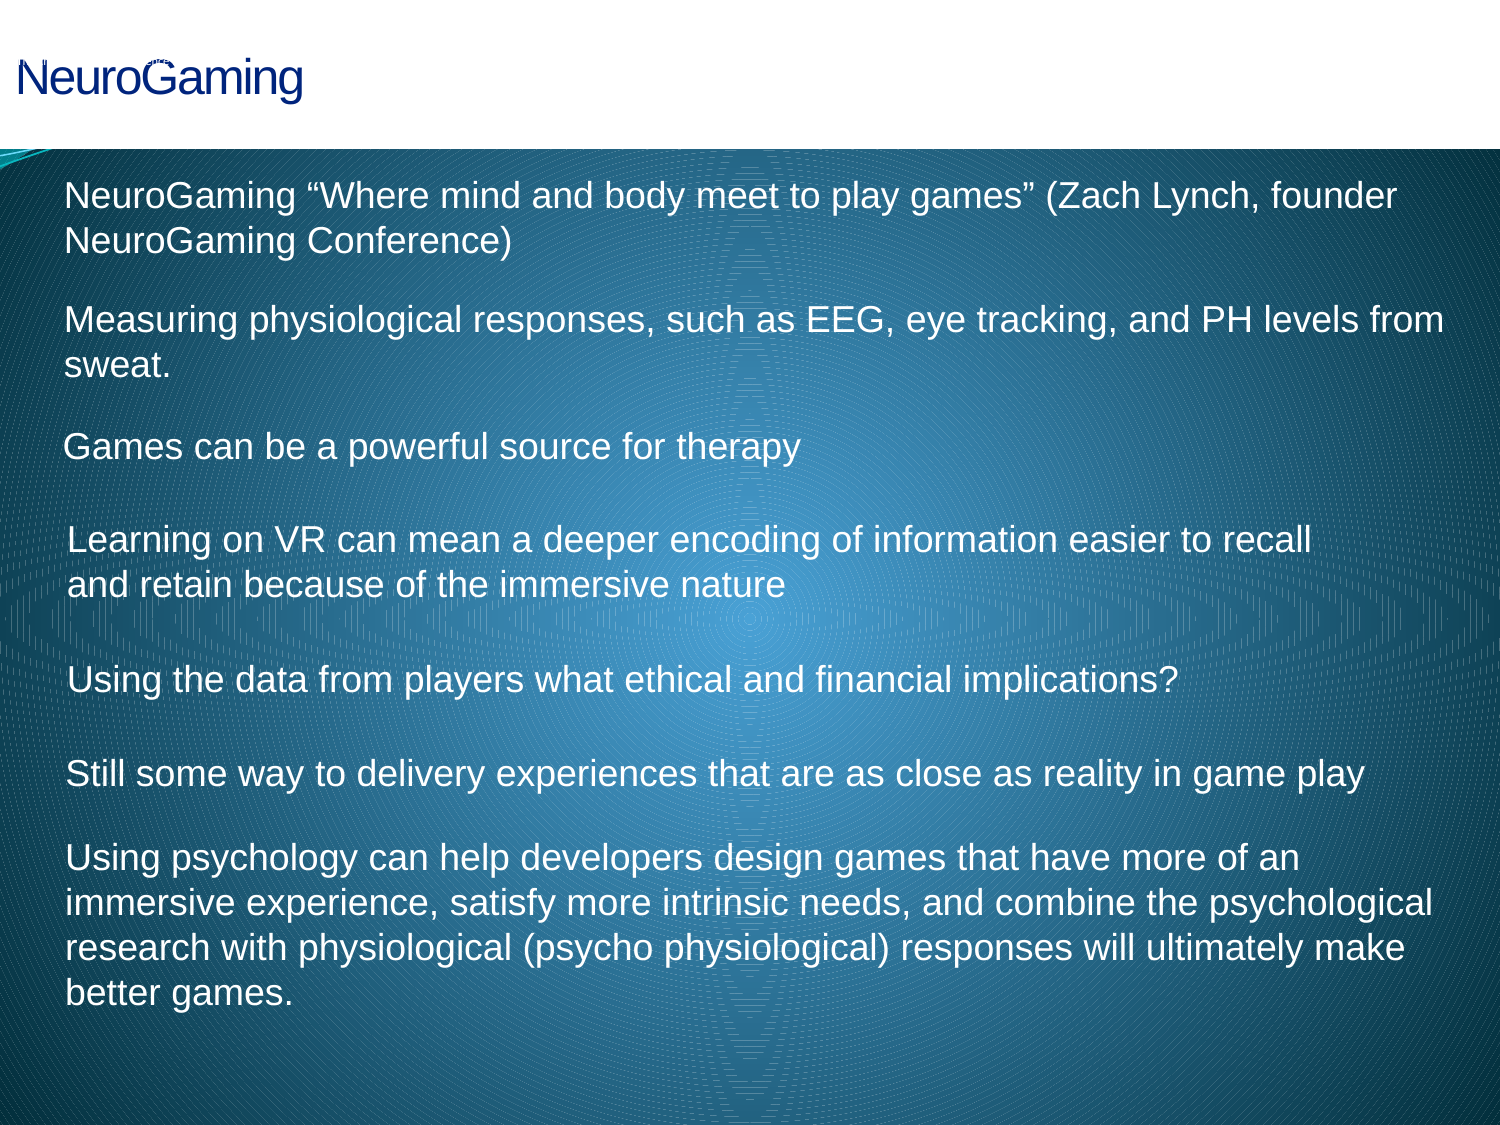

NeuroGaming
When my character is facing
The characters I play reflect who I am
My character and I are one and the same
The characters I play influence the way I f
                                    F2P Conference 2013
NeuroGaming “Where mind and body meet to play games” (Zach Lynch, founder NeuroGaming Conference)
Measuring physiological responses, such as EEG, eye tracking, and PH levels from sweat.

Games can be a powerful source for therapy
Learning on VR can mean a deeper encoding of information easier to recall and retain because of the immersive nature
Using the data from players what ethical and financial implications?
Still some way to delivery experiences that are as close as reality in game play
Using psychology can help developers design games that have more of an immersive experience, satisfy more intrinsic needs, and combine the psychological research with physiological (psycho physiological) responses will ultimately make better games.